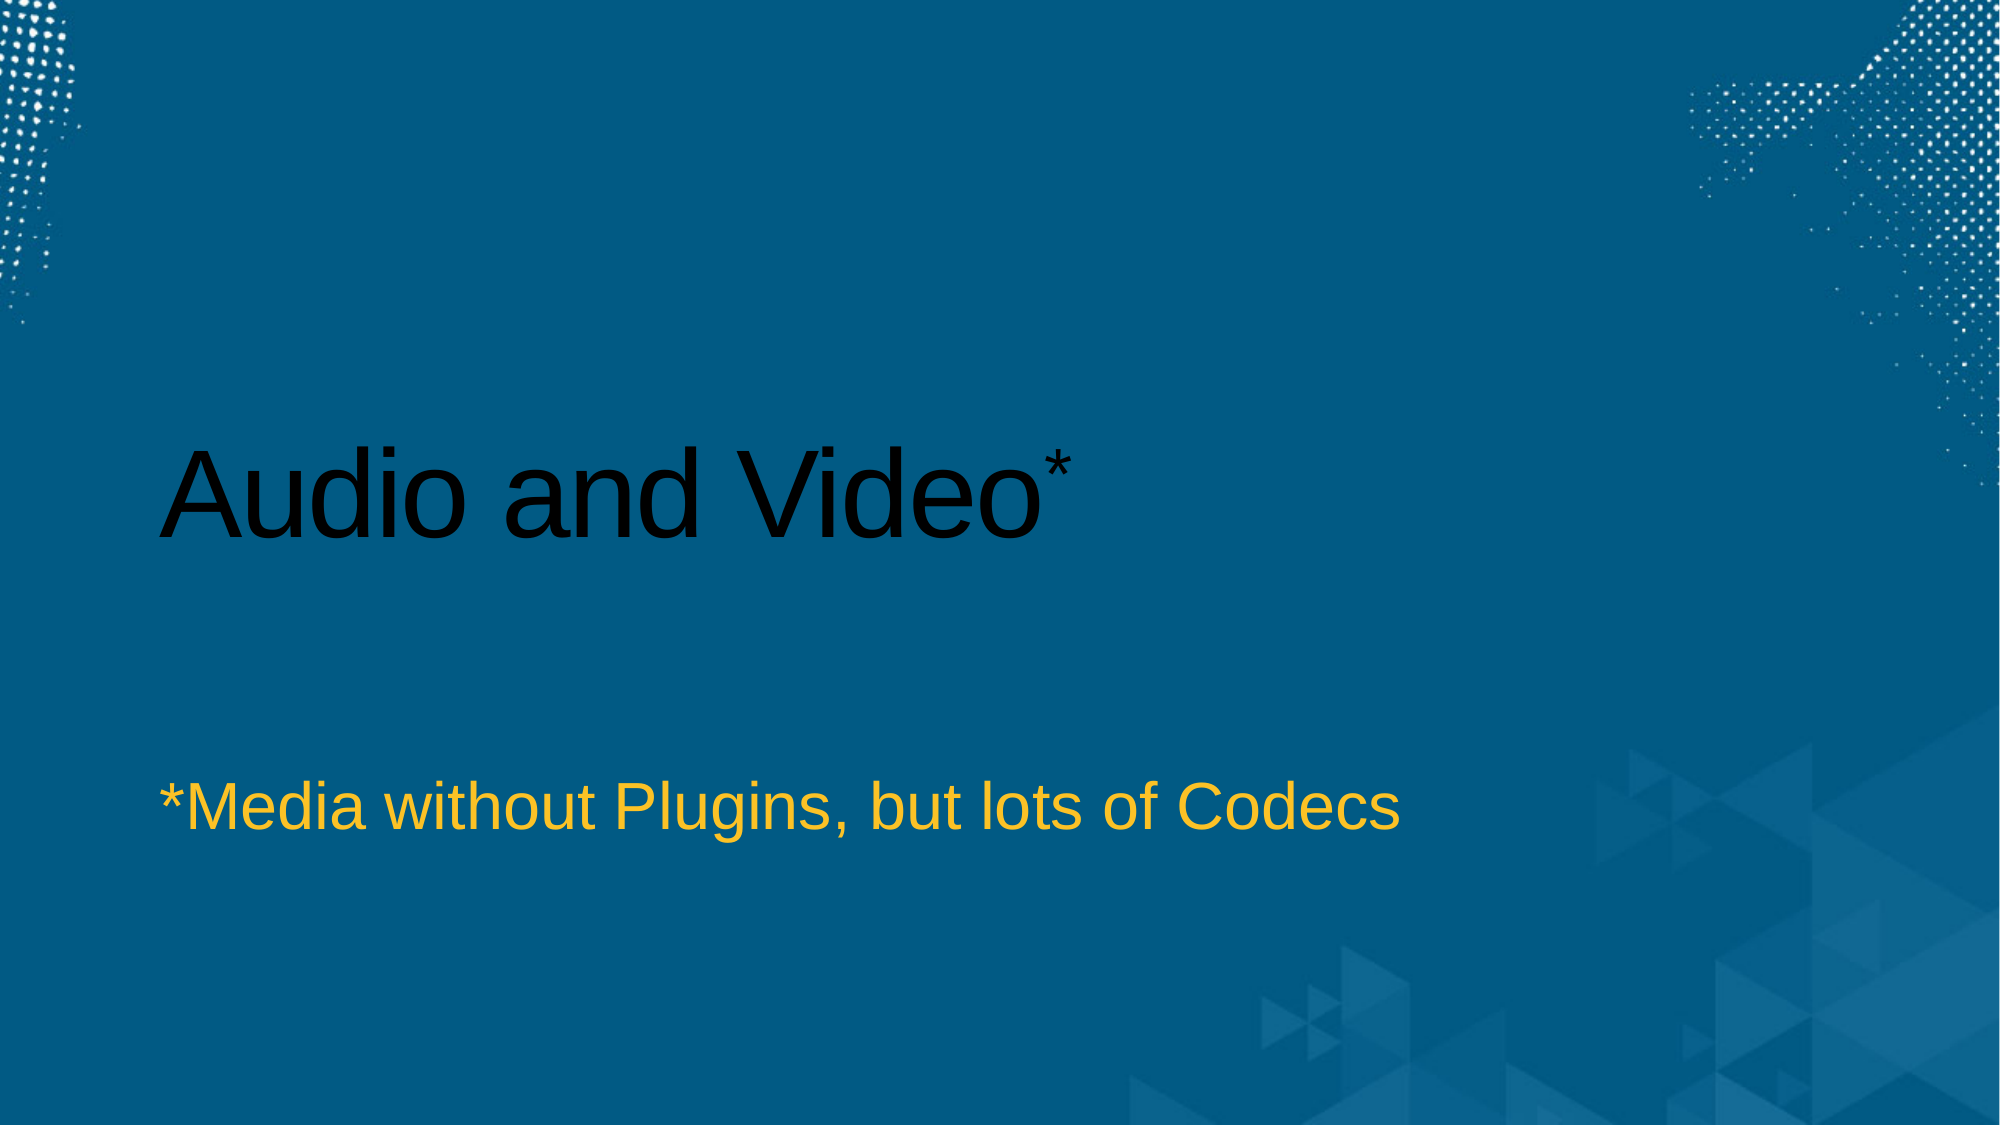

# Audio and Video*
*Media without Plugins, but lots of Codecs